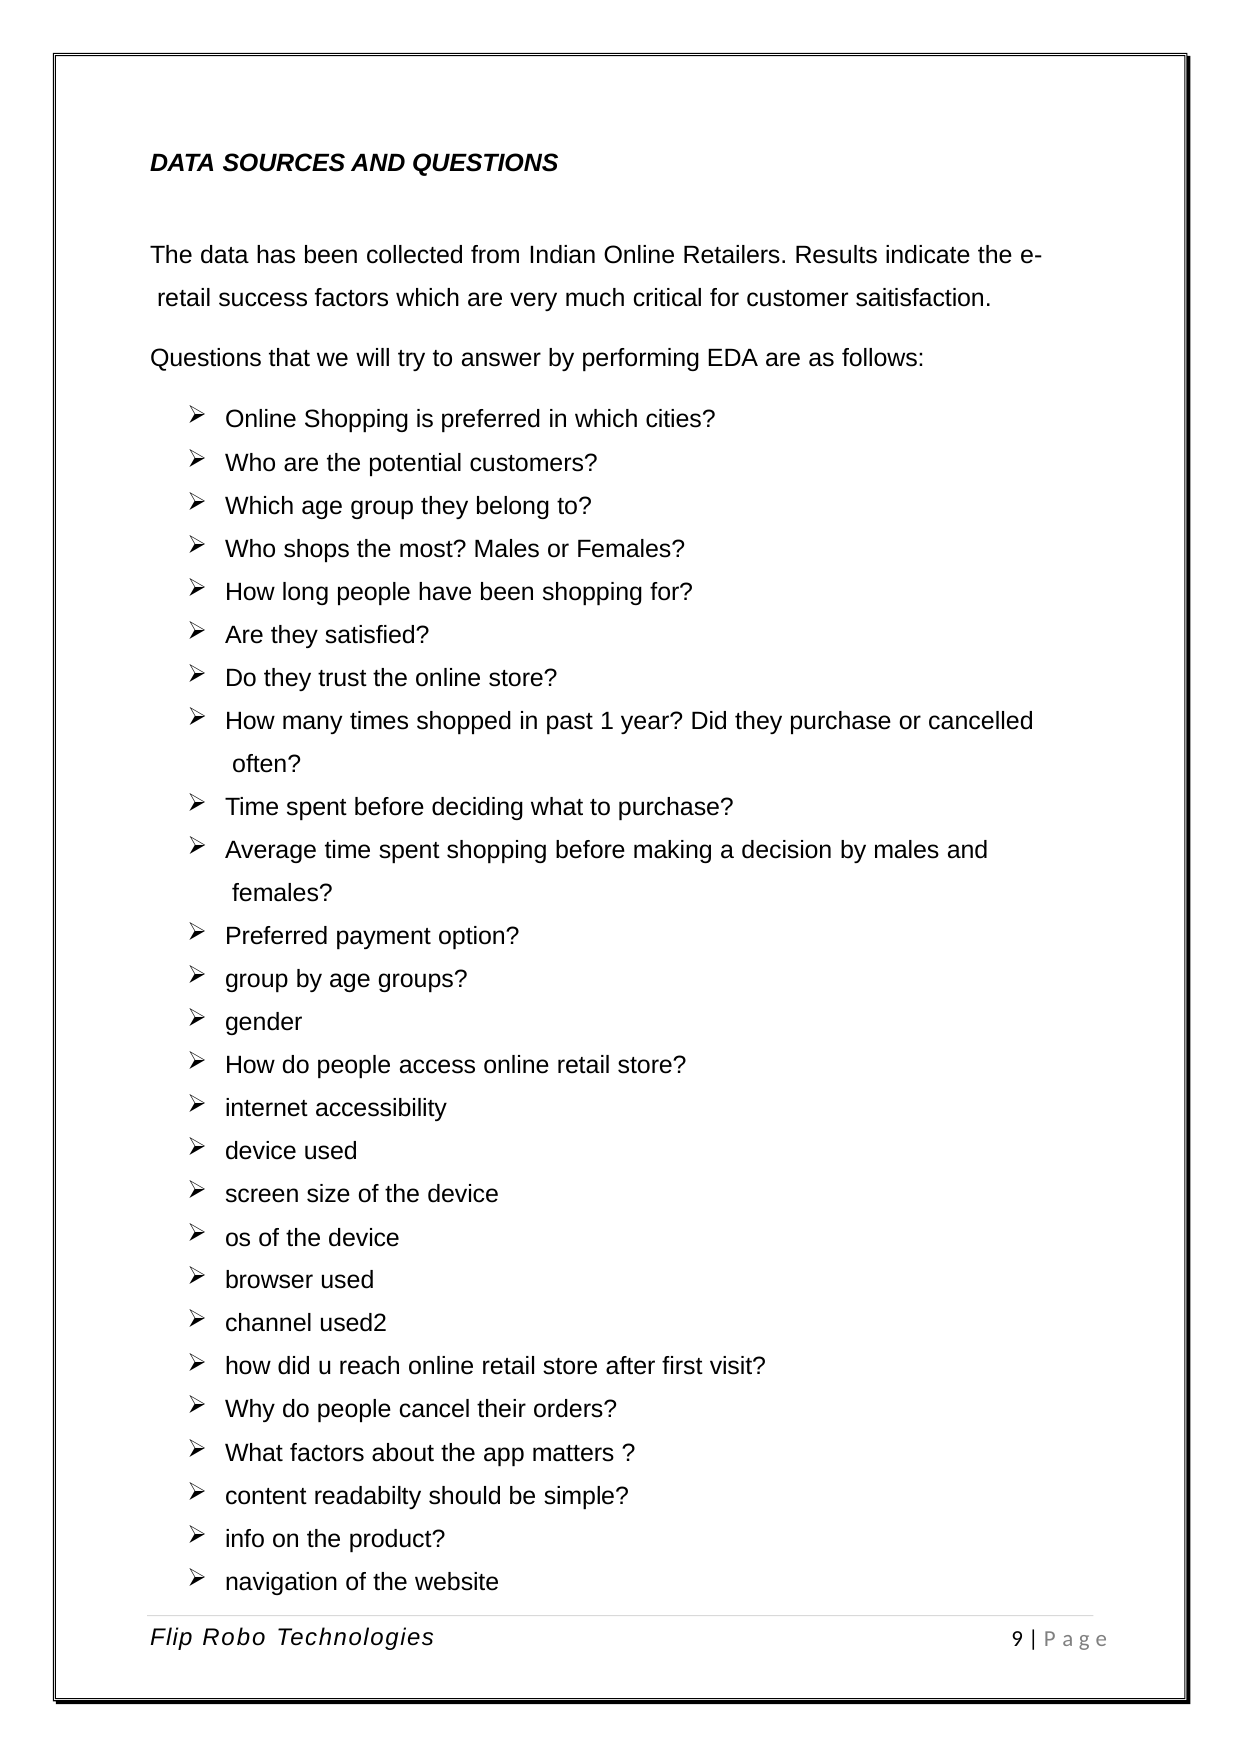

DATA SOURCES AND QUESTIONS

The data has been collected from Indian Online Retailers. Results indicate the e-  retail success factors which are very much critical for customer saitisfaction.

Questions that we will try to answer by performing EDA are as follows:

Online Shopping is preferred in which cities?
Who are the potential customers?
Which age group they belong to?
Who shops the most? Males or Females?
How long people have been shopping for?
Are they satisfied?
Do they trust the online store?
How many times shopped in past 1 year? Did they purchase or cancelled  often?
Time spent before deciding what to purchase?
Average time spent shopping before making a decision by males and  females?
Preferred payment option?
group by age groups?
gender
How do people access online retail store?
internet accessibility
device used
screen size of the device
os of the device
browser used
channel used2
how did u reach online retail store after first visit?
Why do people cancel their orders?
What factors about the app matters ?
content readabilty should be simple?
info on the product?
navigation of the website

Flip Robo Technologies
9 | P a g e